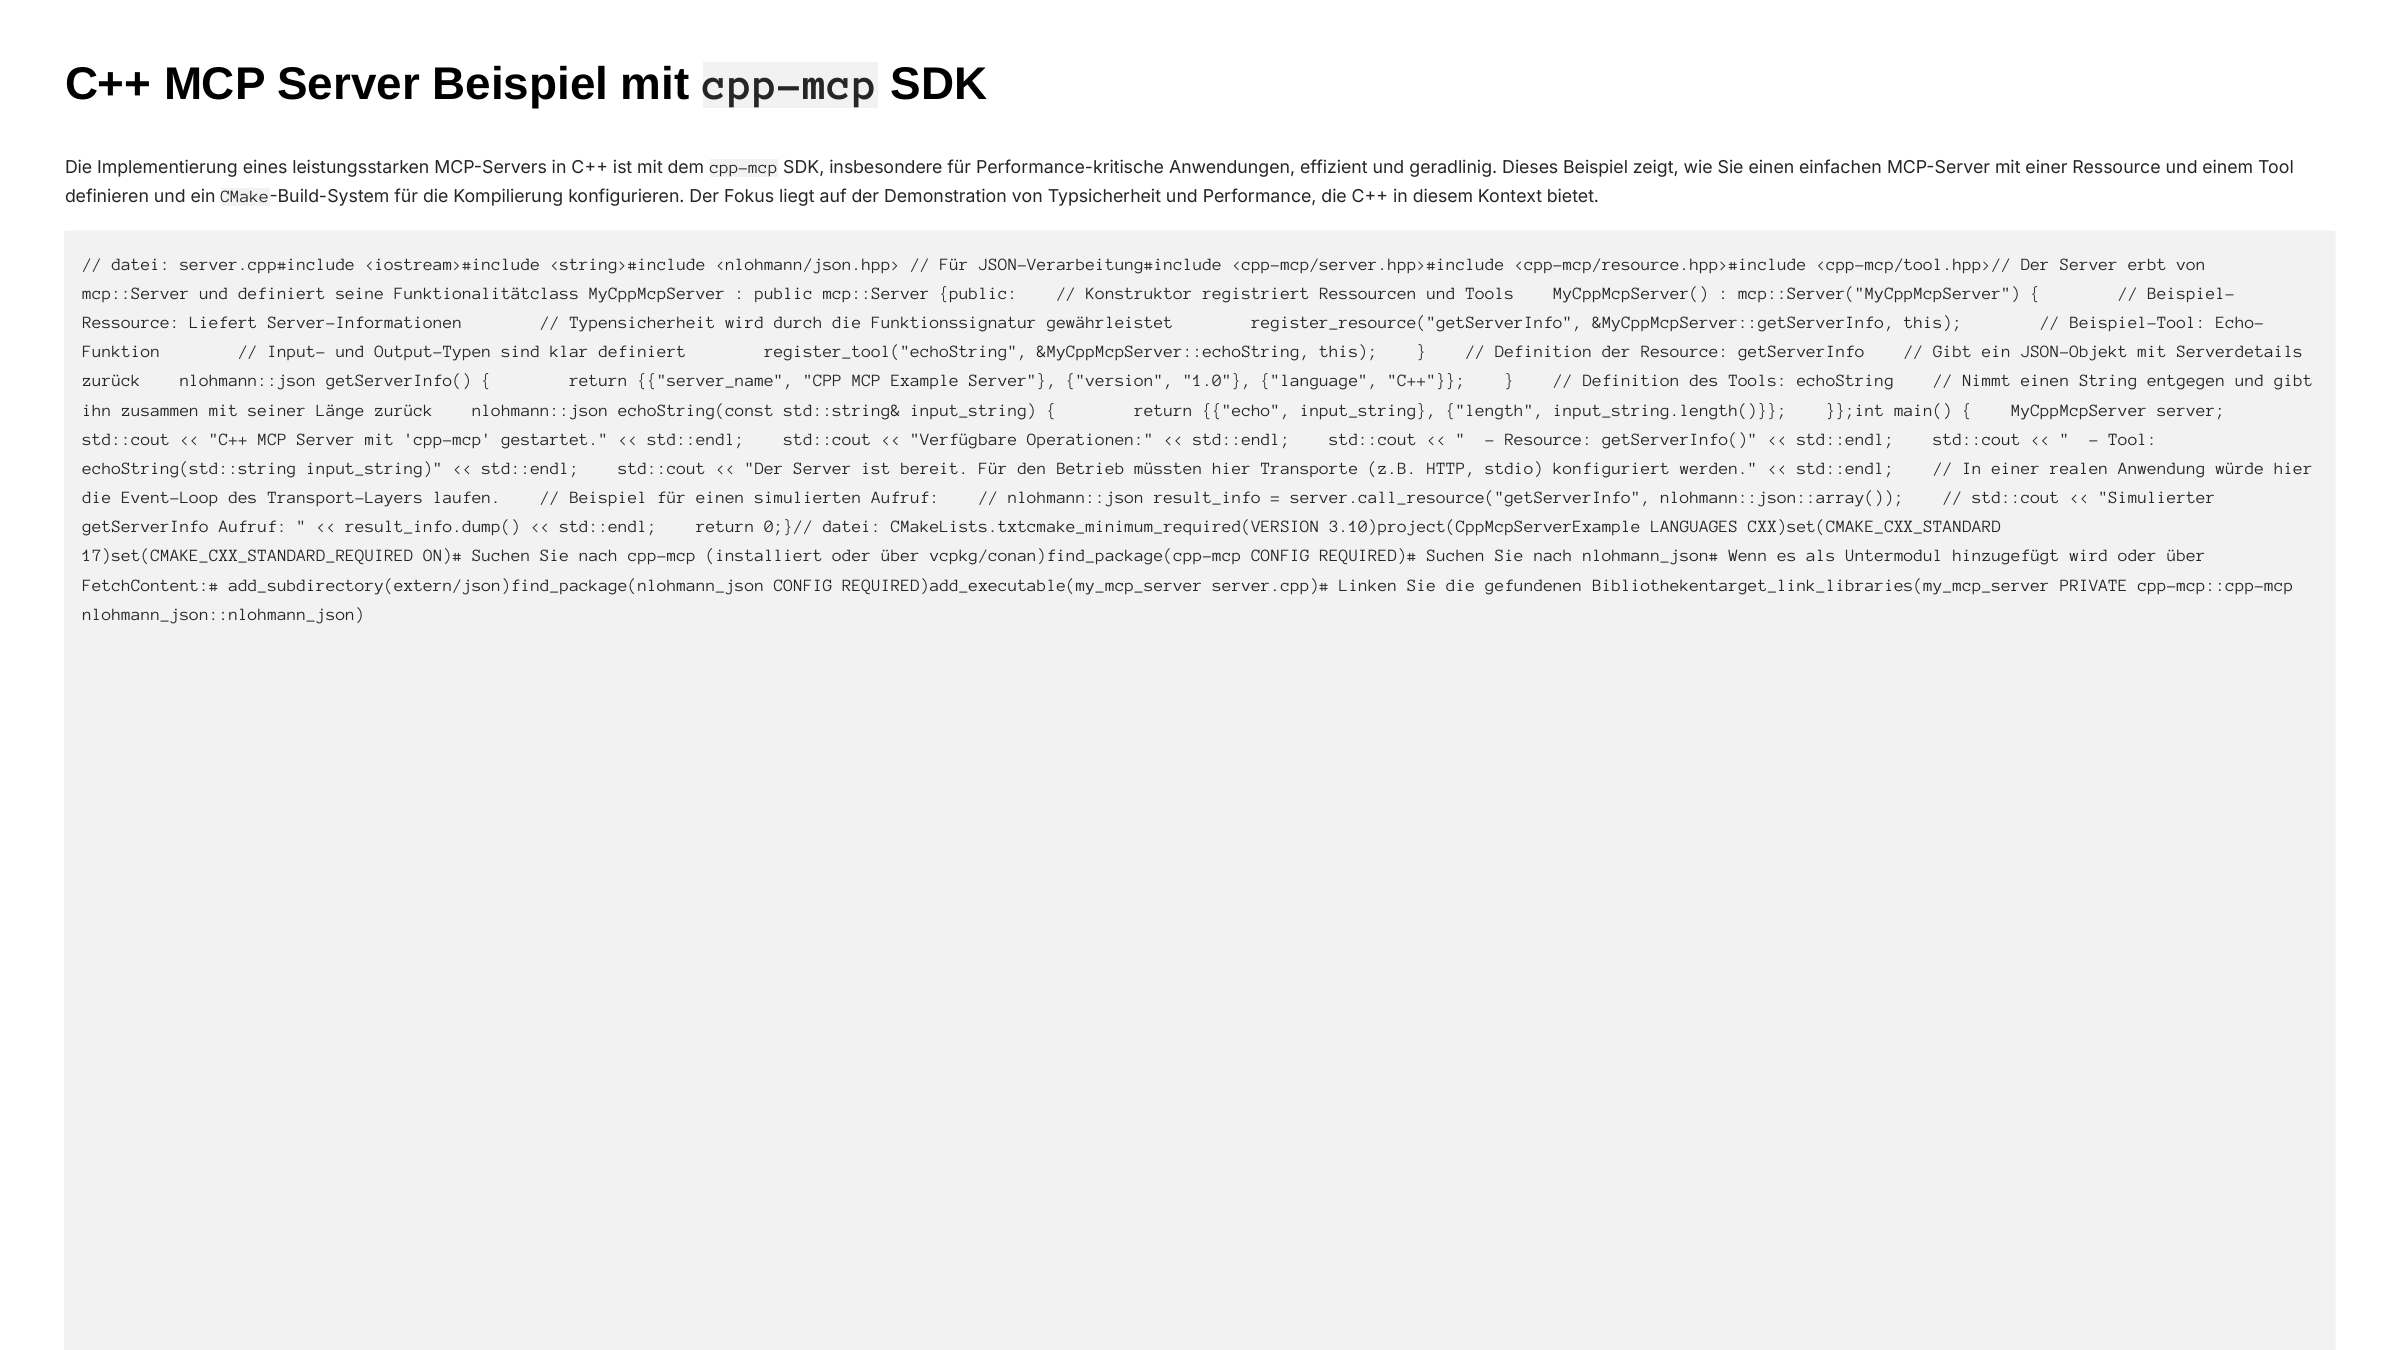

C++ MCP Server Beispiel mit cpp-mcp SDK
Die Implementierung eines leistungsstarken MCP-Servers in C++ ist mit dem cpp-mcp SDK, insbesondere für Performance-kritische Anwendungen, effizient und geradlinig. Dieses Beispiel zeigt, wie Sie einen einfachen MCP-Server mit einer Ressource und einem Tool definieren und ein CMake-Build-System für die Kompilierung konfigurieren. Der Fokus liegt auf der Demonstration von Typsicherheit und Performance, die C++ in diesem Kontext bietet.

// datei: server.cpp#include <iostream>#include <string>#include <nlohmann/json.hpp> // Für JSON-Verarbeitung#include <cpp-mcp/server.hpp>#include <cpp-mcp/resource.hpp>#include <cpp-mcp/tool.hpp>// Der Server erbt von mcp::Server und definiert seine Funktionalitätclass MyCppMcpServer : public mcp::Server {public:    // Konstruktor registriert Ressourcen und Tools    MyCppMcpServer() : mcp::Server("MyCppMcpServer") {        // Beispiel-Ressource: Liefert Server-Informationen        // Typensicherheit wird durch die Funktionssignatur gewährleistet        register_resource("getServerInfo", &MyCppMcpServer::getServerInfo, this);        // Beispiel-Tool: Echo-Funktion        // Input- und Output-Typen sind klar definiert        register_tool("echoString", &MyCppMcpServer::echoString, this);    }    // Definition der Resource: getServerInfo    // Gibt ein JSON-Objekt mit Serverdetails zurück    nlohmann::json getServerInfo() {        return {{"server_name", "CPP MCP Example Server"}, {"version", "1.0"}, {"language", "C++"}};    }    // Definition des Tools: echoString    // Nimmt einen String entgegen und gibt ihn zusammen mit seiner Länge zurück    nlohmann::json echoString(const std::string& input_string) {        return {{"echo", input_string}, {"length", input_string.length()}};    }};int main() {    MyCppMcpServer server;    std::cout << "C++ MCP Server mit 'cpp-mcp' gestartet." << std::endl;    std::cout << "Verfügbare Operationen:" << std::endl;    std::cout << "  - Resource: getServerInfo()" << std::endl;    std::cout << "  - Tool: echoString(std::string input_string)" << std::endl;    std::cout << "Der Server ist bereit. Für den Betrieb müssten hier Transporte (z.B. HTTP, stdio) konfiguriert werden." << std::endl;    // In einer realen Anwendung würde hier die Event-Loop des Transport-Layers laufen.    // Beispiel für einen simulierten Aufruf:    // nlohmann::json result_info = server.call_resource("getServerInfo", nlohmann::json::array());    // std::cout << "Simulierter getServerInfo Aufruf: " << result_info.dump() << std::endl;    return 0;}// datei: CMakeLists.txtcmake_minimum_required(VERSION 3.10)project(CppMcpServerExample LANGUAGES CXX)set(CMAKE_CXX_STANDARD 17)set(CMAKE_CXX_STANDARD_REQUIRED ON)# Suchen Sie nach cpp-mcp (installiert oder über vcpkg/conan)find_package(cpp-mcp CONFIG REQUIRED)# Suchen Sie nach nlohmann_json# Wenn es als Untermodul hinzugefügt wird oder über FetchContent:# add_subdirectory(extern/json)find_package(nlohmann_json CONFIG REQUIRED)add_executable(my_mcp_server server.cpp)# Linken Sie die gefundenen Bibliothekentarget_link_libraries(my_mcp_server PRIVATE cpp-mcp::cpp-mcp nlohmann_json::nlohmann_json)
Dieses Beispiel unterstreicht die Stärke von cpp-mcp im Bereich der C++-Entwicklung. Durch die klare Struktur und die Verwendung moderner C++-Features ermöglicht es die Erstellung von hochperformanten und typsicheren MCP-Services. Die Integration mit CMake sorgt für einen robusten und portablen Build-Prozess, ideal für Enterprise-Anwendungen.